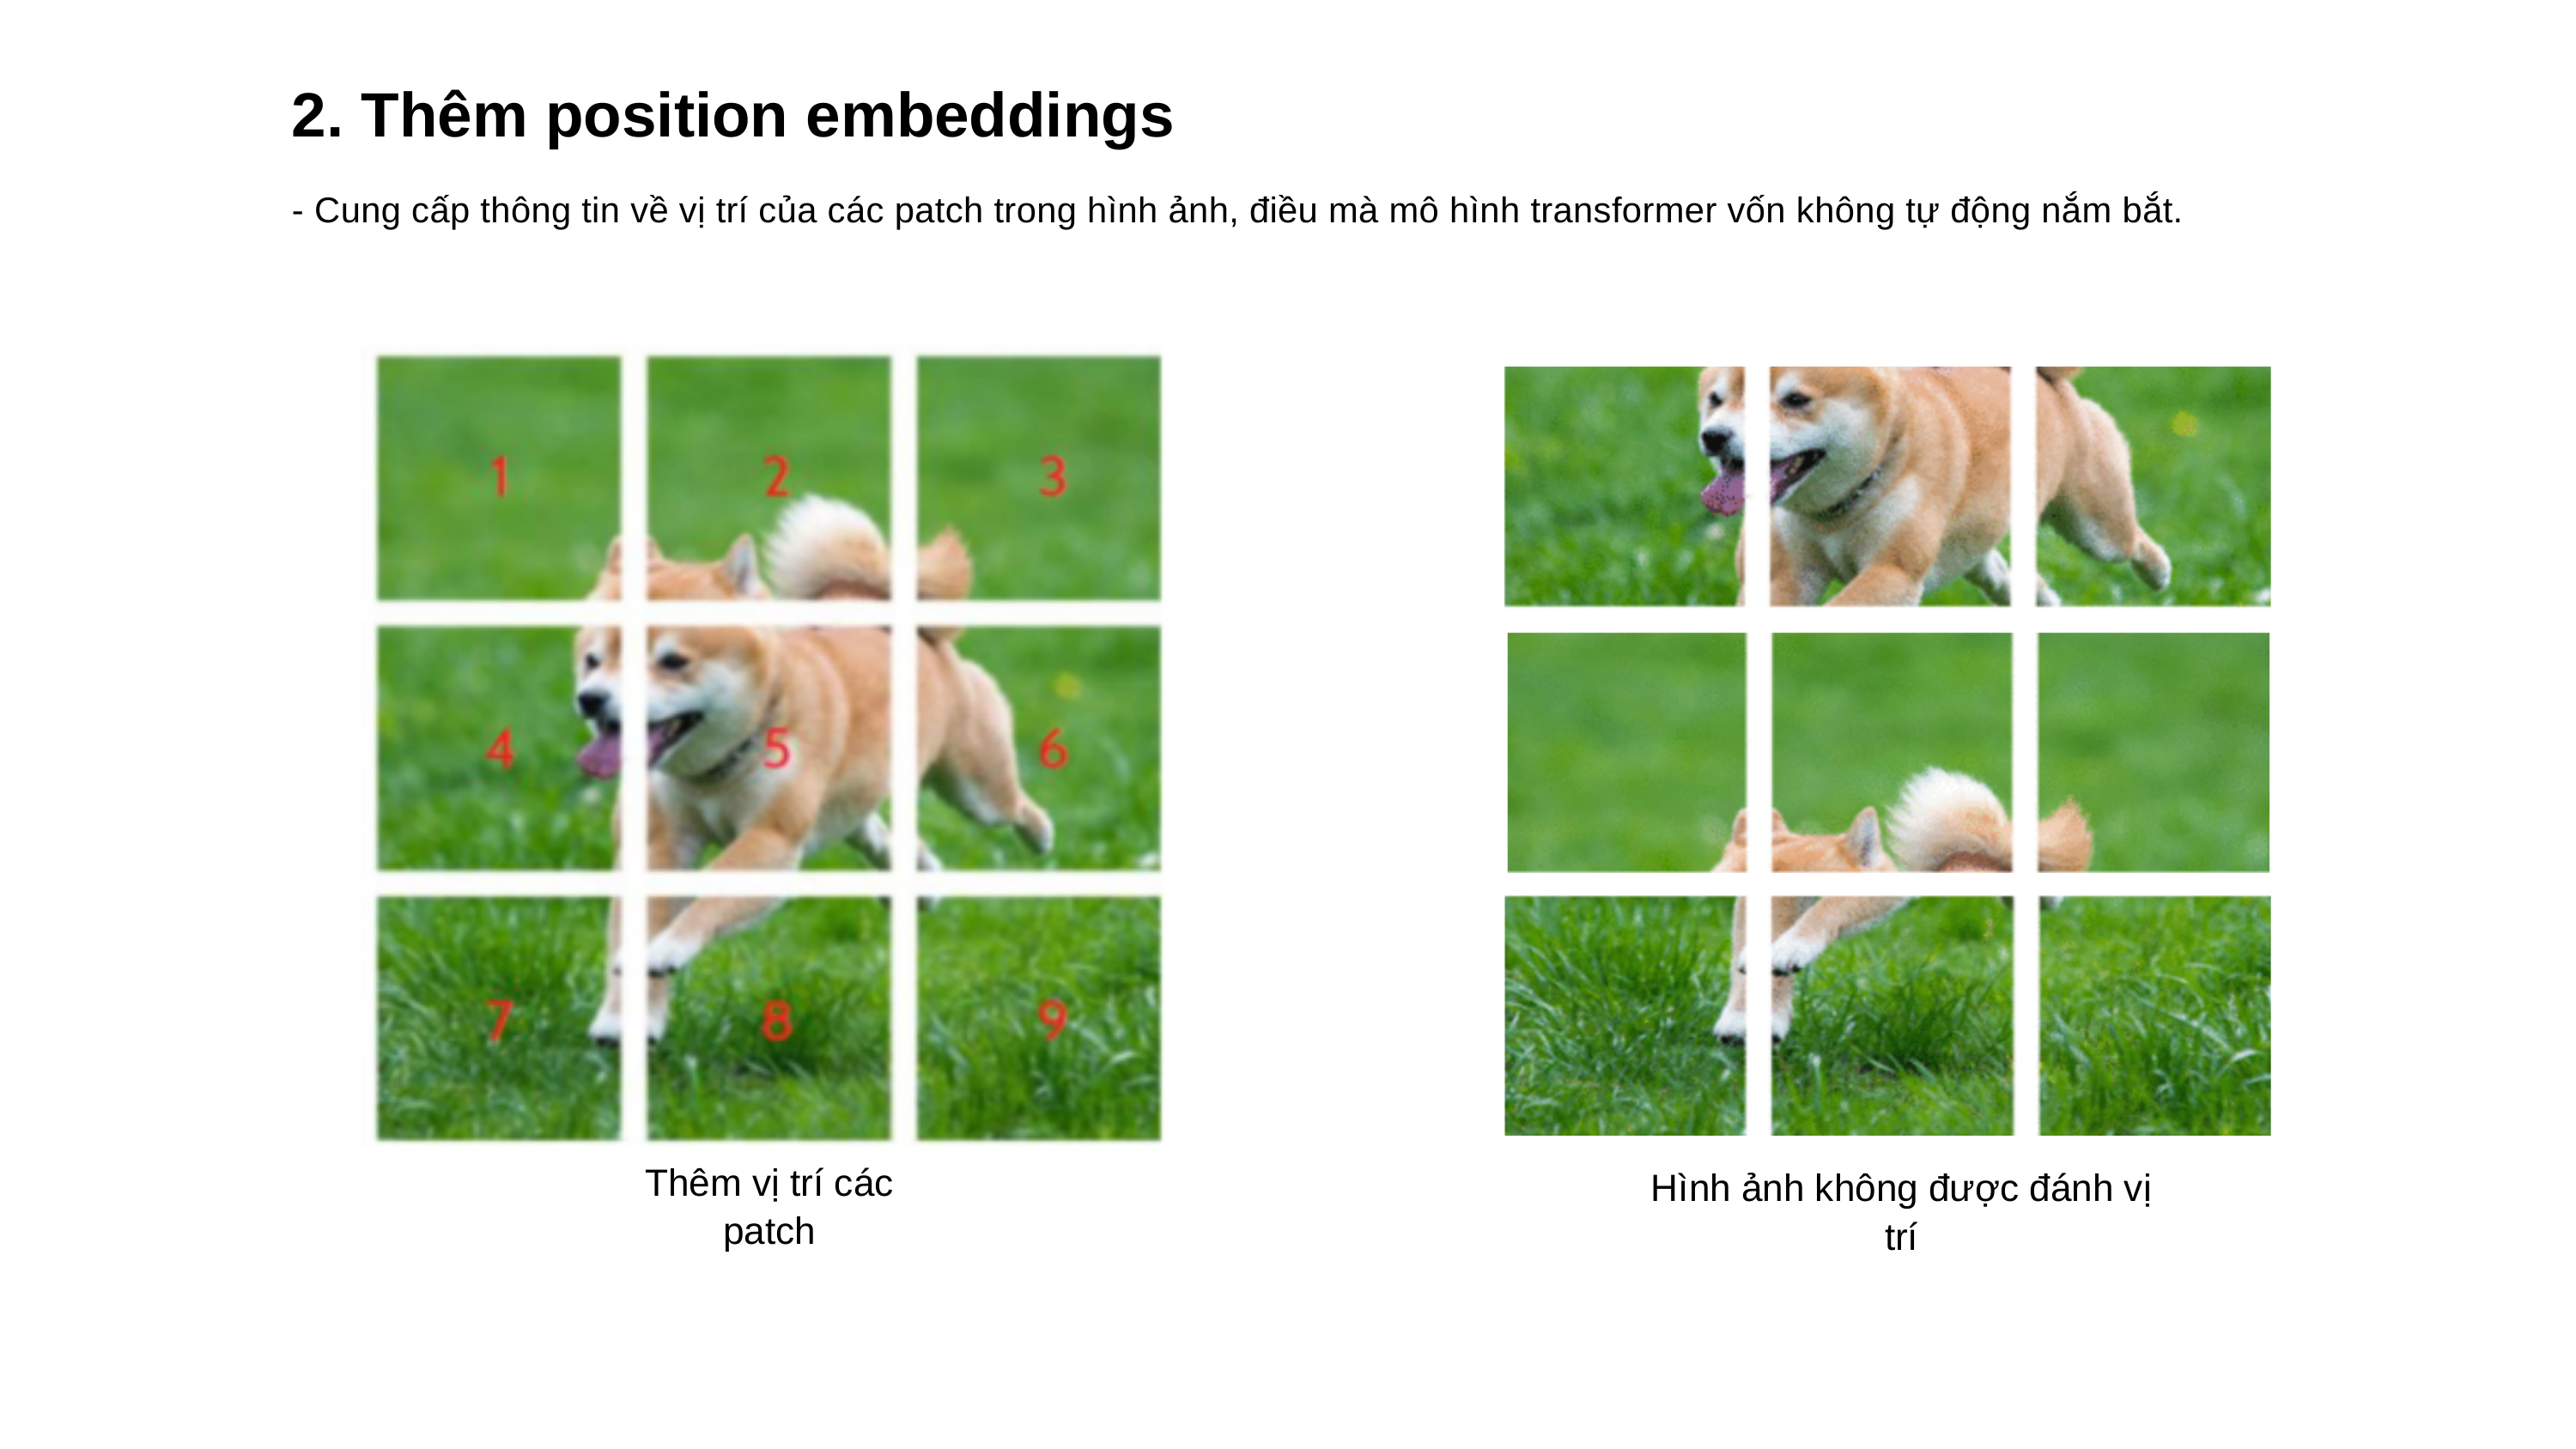

2. Thêm position embeddings
- Cung cấp thông tin về vị trí của các patch trong hình ảnh, điều mà mô hình transformer vốn không tự động nắm bắt.

Thêm vị trí các patch
Hình ảnh không được đánh vị trí